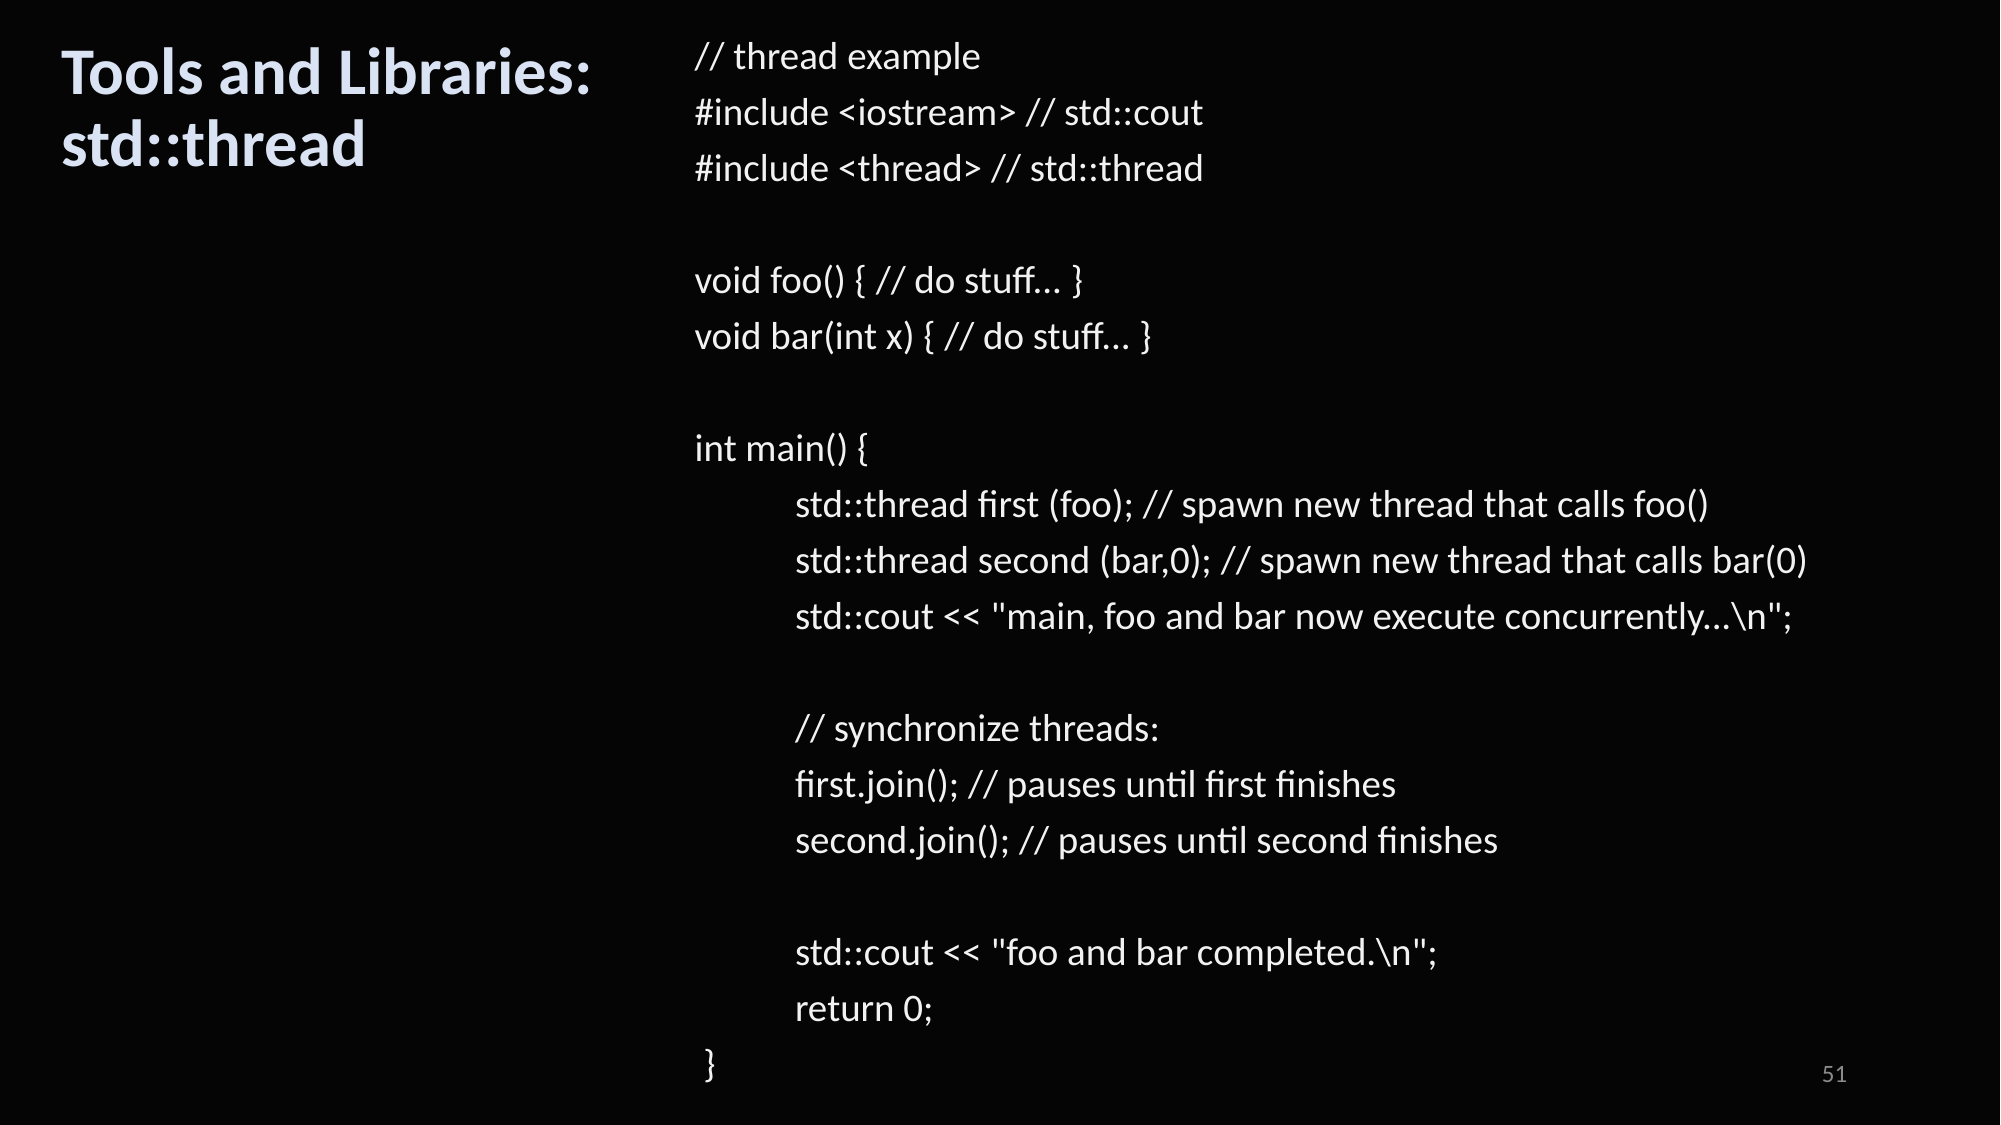

# Tools and Libraries: std::thread
// thread example
#include <iostream> // std::cout
#include <thread> // std::thread

void foo() { // do stuff... }
void bar(int x) { // do stuff... }

int main() {
	std::thread first (foo); // spawn new thread that calls foo()
	std::thread second (bar,0); // spawn new thread that calls bar(0)
	std::cout << "main, foo and bar now execute concurrently...\n";

	// synchronize threads:
	first.join(); // pauses until first finishes
	second.join(); // pauses until second finishes

	std::cout << "foo and bar completed.\n";
	return 0;
 }
51